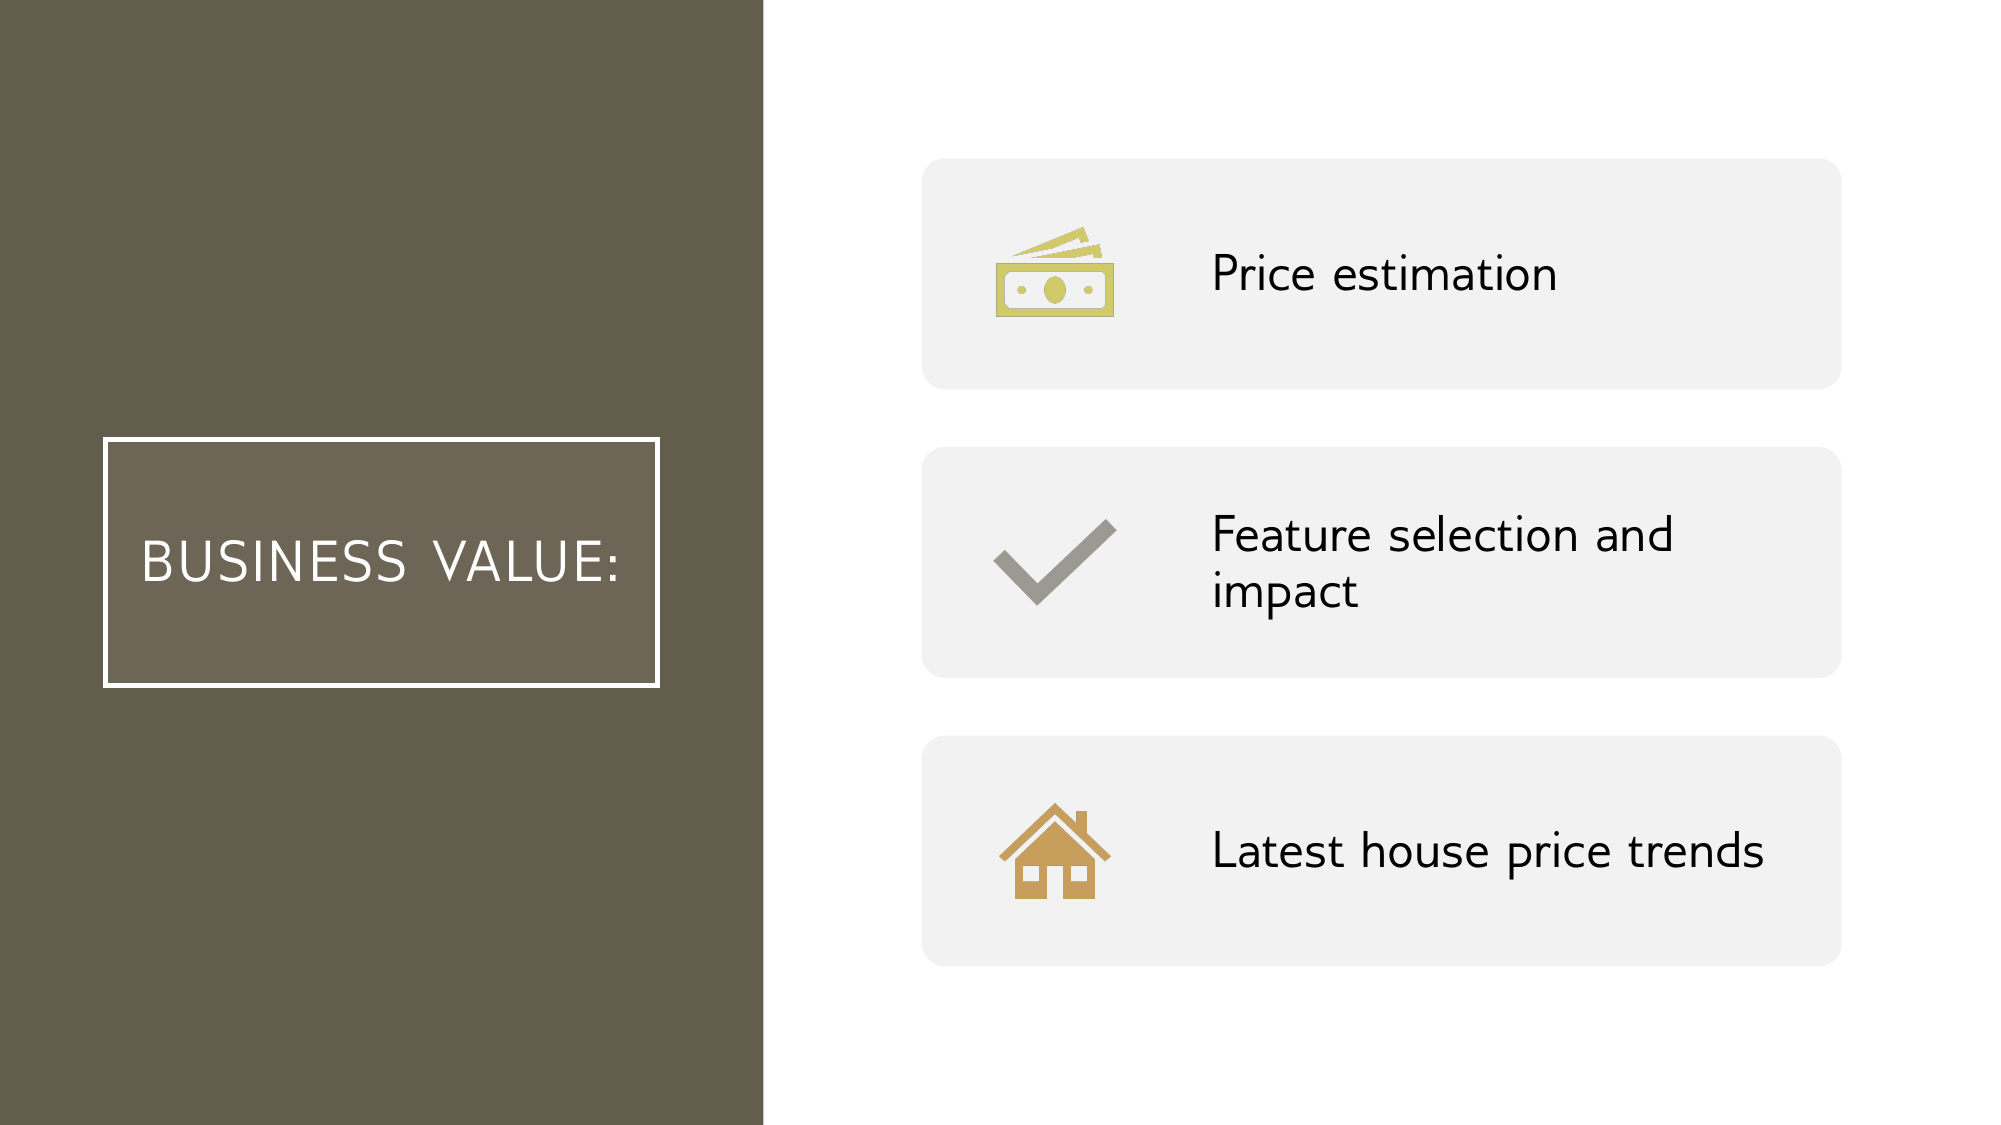

Price estimation
Feature selection and impact
Latest house price trends
# Business value: